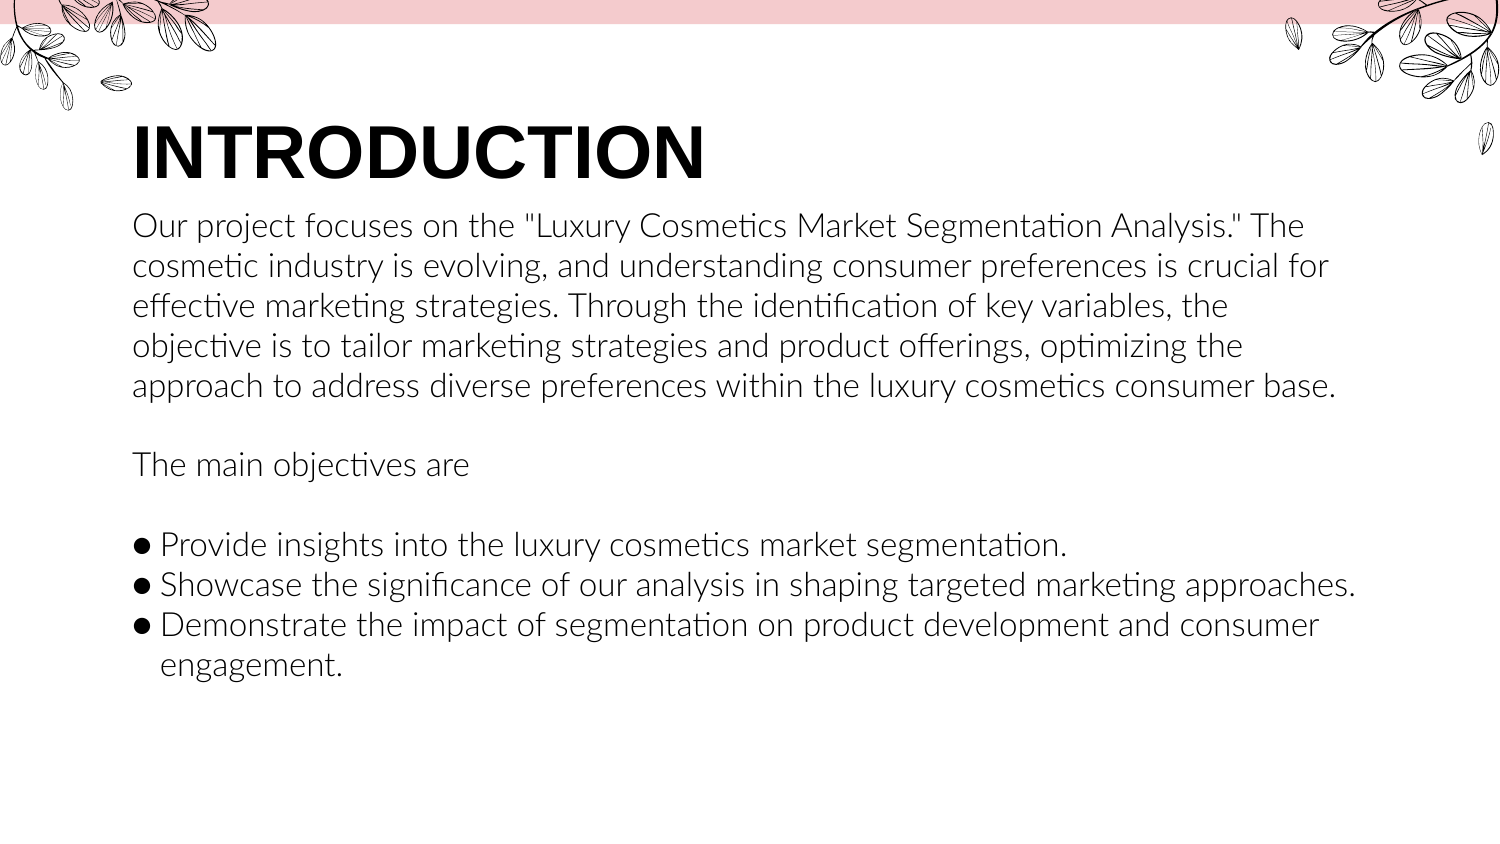

# INTRODUCTION
Our project focuses on the "Luxury Cosmetics Market Segmentation Analysis." The cosmetic industry is evolving, and understanding consumer preferences is crucial for effective marketing strategies. Through the identification of key variables, the objective is to tailor marketing strategies and product offerings, optimizing the approach to address diverse preferences within the luxury cosmetics consumer base.

The main objectives are

Provide insights into the luxury cosmetics market segmentation.
Showcase the significance of our analysis in shaping targeted marketing approaches.
Demonstrate the impact of segmentation on product development and consumer engagement.